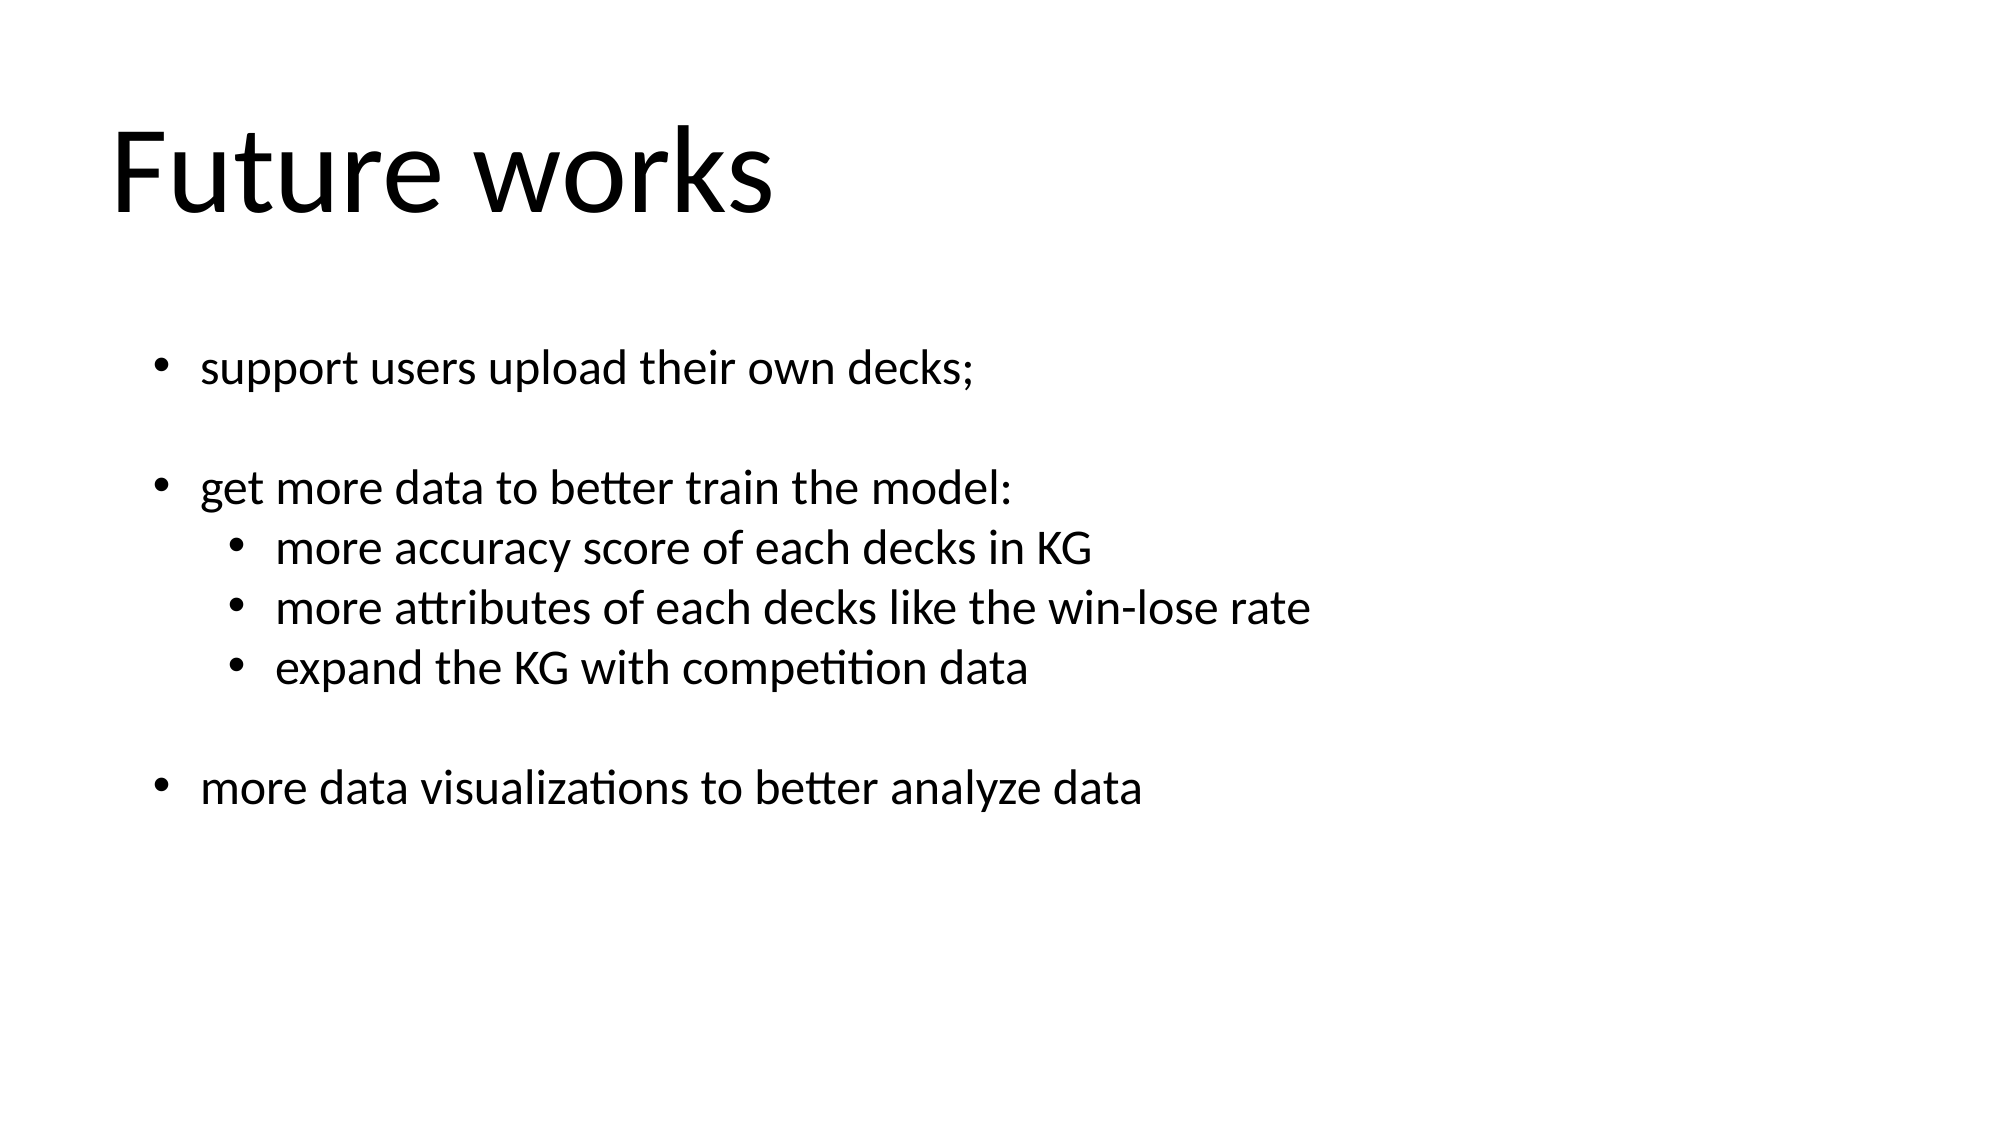

# Future works

support users upload their own decks;

get more data to better train the model:
more accuracy score of each decks in KG
more attributes of each decks like the win-lose rate
expand the KG with competition data

more data visualizations to better analyze data